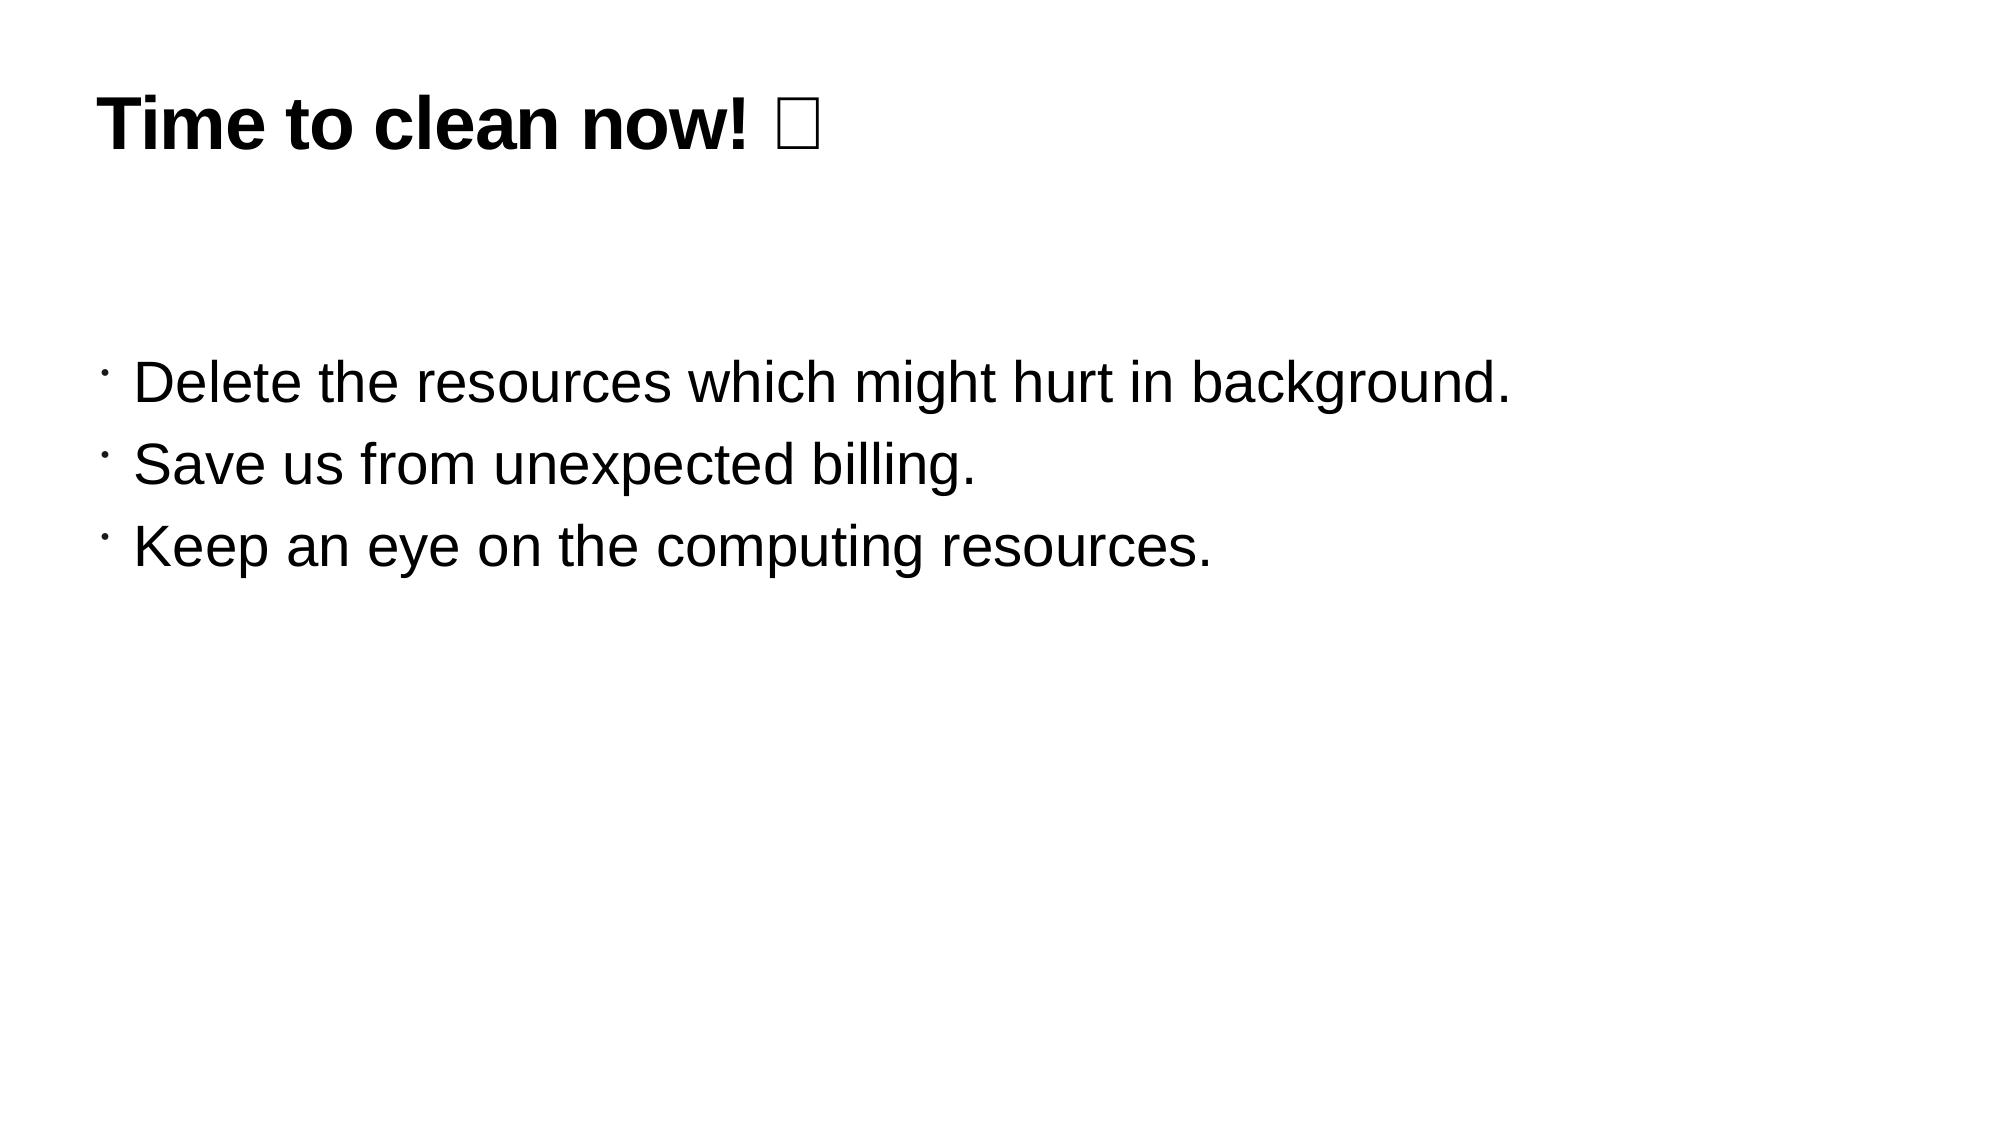

# Time to clean now! 🧹
Delete the resources which might hurt in background.
Save us from unexpected billing.
Keep an eye on the computing resources.